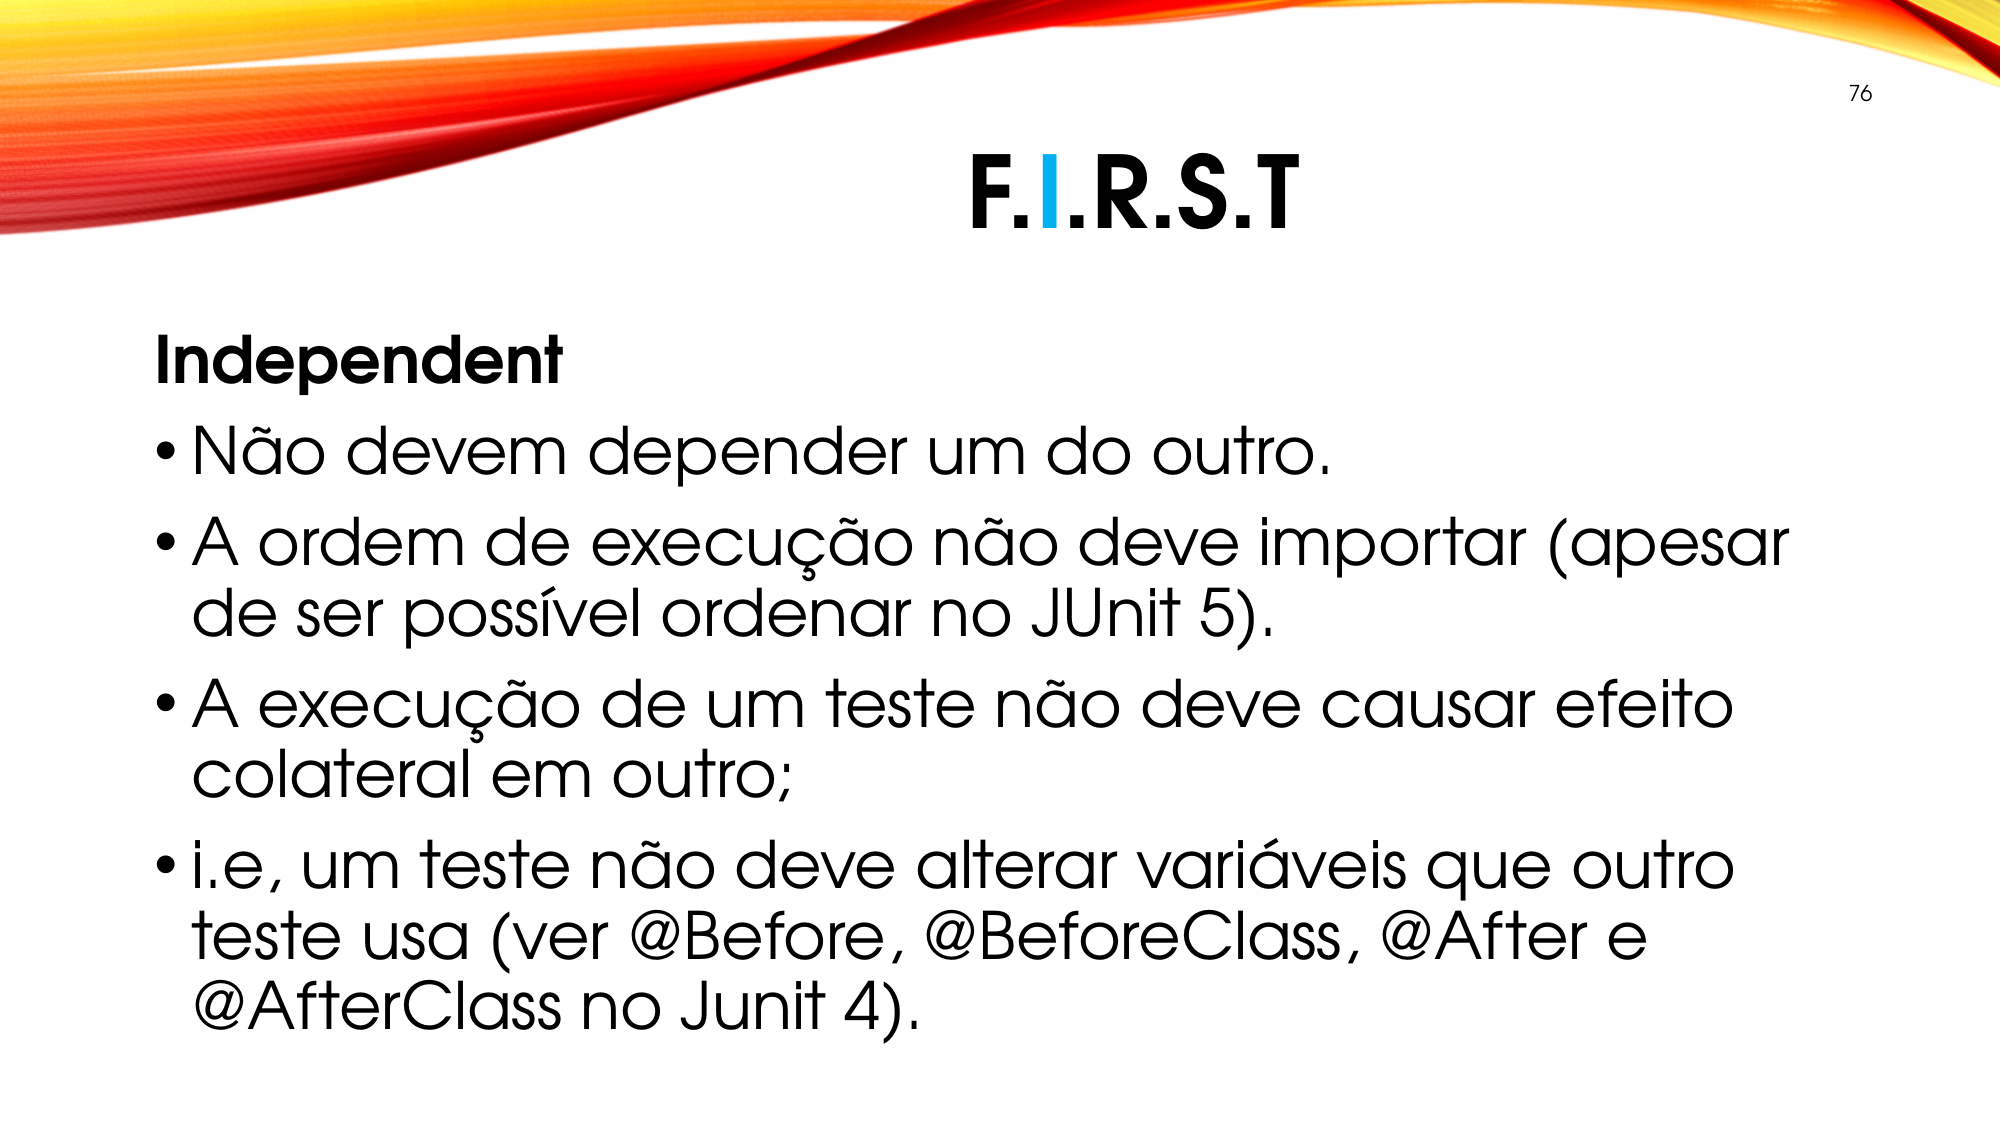

76
# F.I.R.S.T
Independent
Não devem depender um do outro.
A ordem de execução não deve importar (apesar de ser possível ordenar no JUnit 5).
A execução de um teste não deve causar efeito colateral em outro;
i.e, um teste não deve alterar variáveis que outro teste usa (ver @Before, @BeforeClass, @After e @AfterClass no Junit 4).